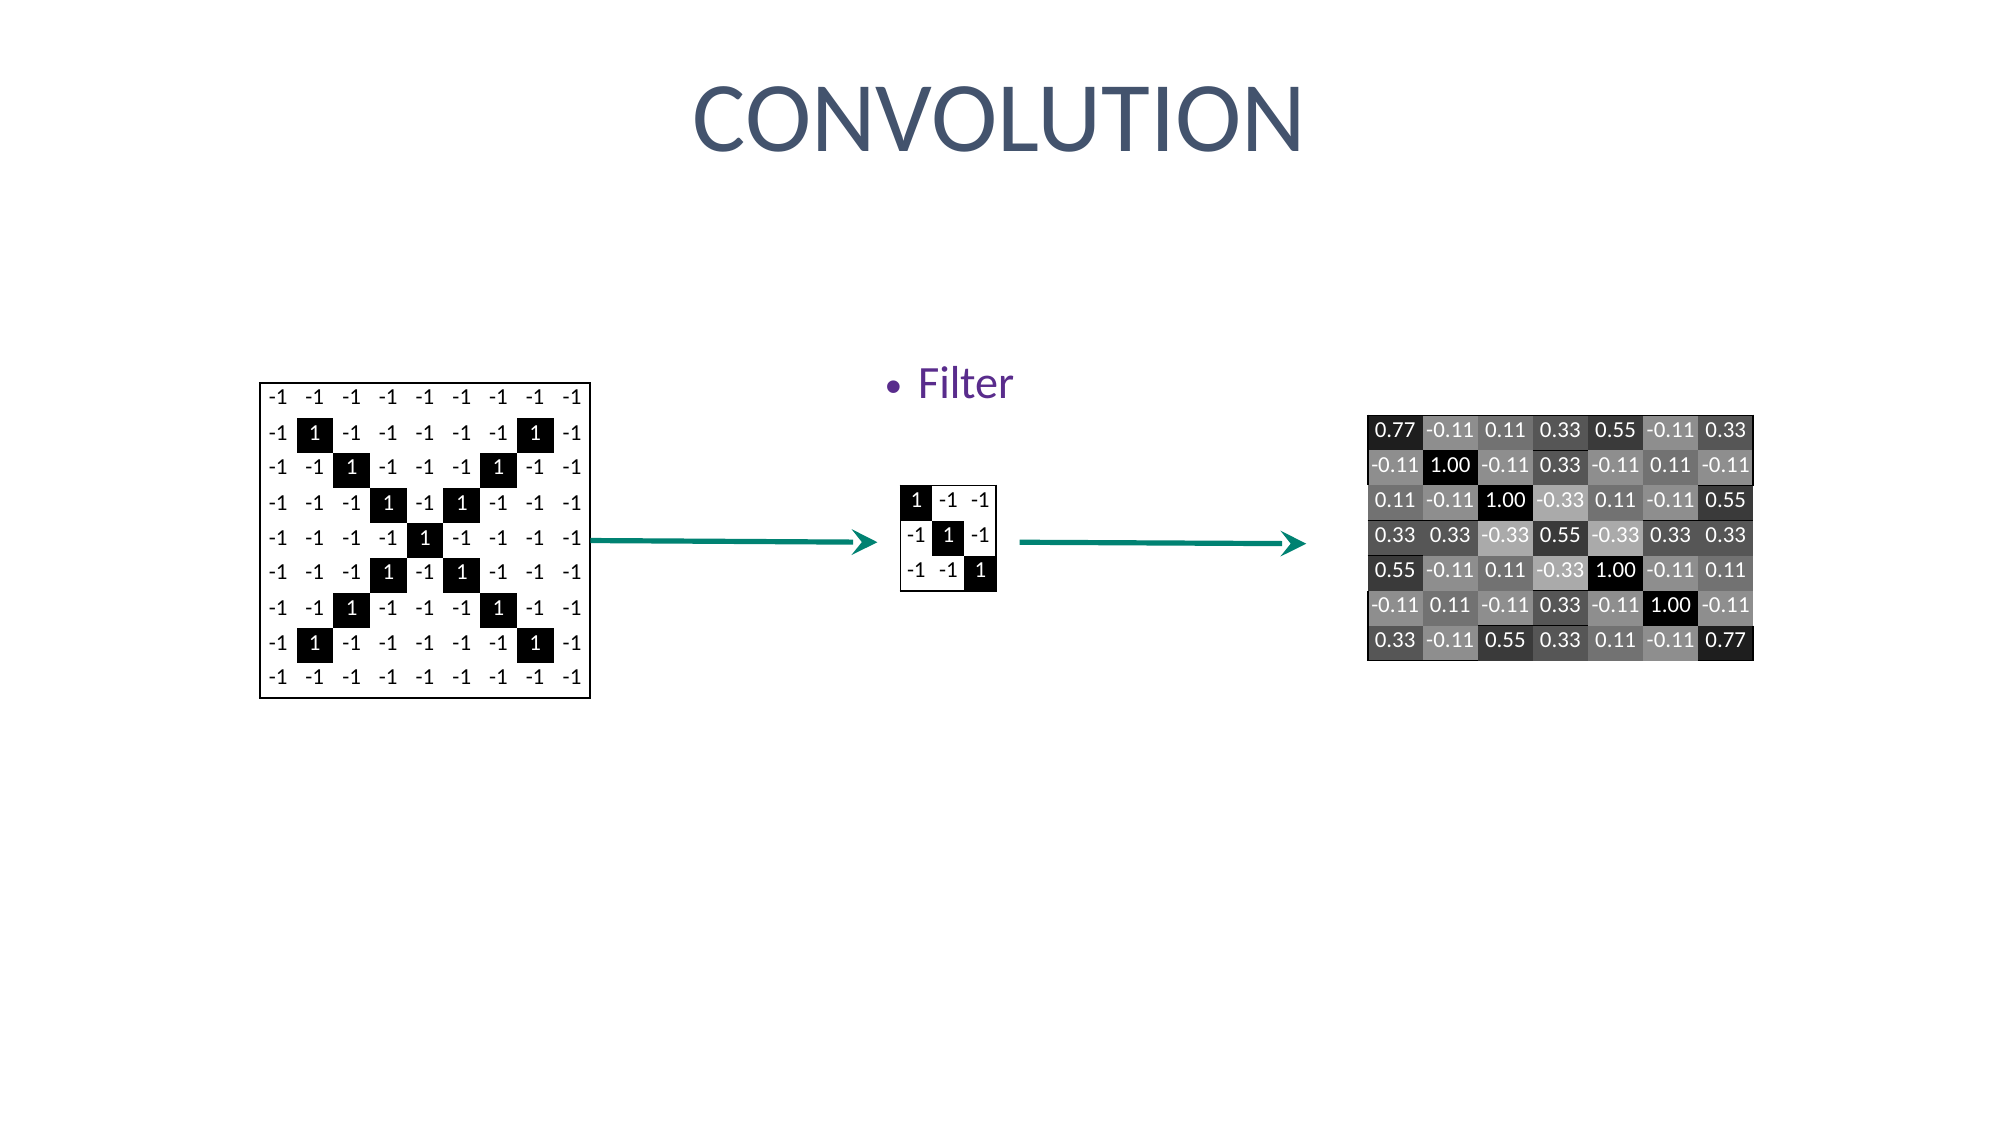

CONVOLUTION
Filter
| -1 | -1 | -1 | -1 | -1 | -1 | -1 | -1 | -1 |
| --- | --- | --- | --- | --- | --- | --- | --- | --- |
| -1 | 1 | -1 | -1 | -1 | -1 | -1 | 1 | -1 |
| -1 | -1 | 1 | -1 | -1 | -1 | 1 | -1 | -1 |
| -1 | -1 | -1 | 1 | -1 | 1 | -1 | -1 | -1 |
| -1 | -1 | -1 | -1 | 1 | -1 | -1 | -1 | -1 |
| -1 | -1 | -1 | 1 | -1 | 1 | -1 | -1 | -1 |
| -1 | -1 | 1 | -1 | -1 | -1 | 1 | -1 | -1 |
| -1 | 1 | -1 | -1 | -1 | -1 | -1 | 1 | -1 |
| -1 | -1 | -1 | -1 | -1 | -1 | -1 | -1 | -1 |
| 0.77 | -0.11 | 0.11 | 0.33 | 0.55 | -0.11 | 0.33 |
| --- | --- | --- | --- | --- | --- | --- |
| -0.11 | 1.00 | -0.11 | 0.33 | -0.11 | 0.11 | -0.11 |
| 0.11 | -0.11 | 1.00 | -0.33 | 0.11 | -0.11 | 0.55 |
| 0.33 | 0.33 | -0.33 | 0.55 | -0.33 | 0.33 | 0.33 |
| 0.55 | -0.11 | 0.11 | -0.33 | 1.00 | -0.11 | 0.11 |
| -0.11 | 0.11 | -0.11 | 0.33 | -0.11 | 1.00 | -0.11 |
| 0.33 | -0.11 | 0.55 | 0.33 | 0.11 | -0.11 | 0.77 |
| 1 | -1 | -1 |
| --- | --- | --- |
| -1 | 1 | -1 |
| -1 | -1 | 1 |